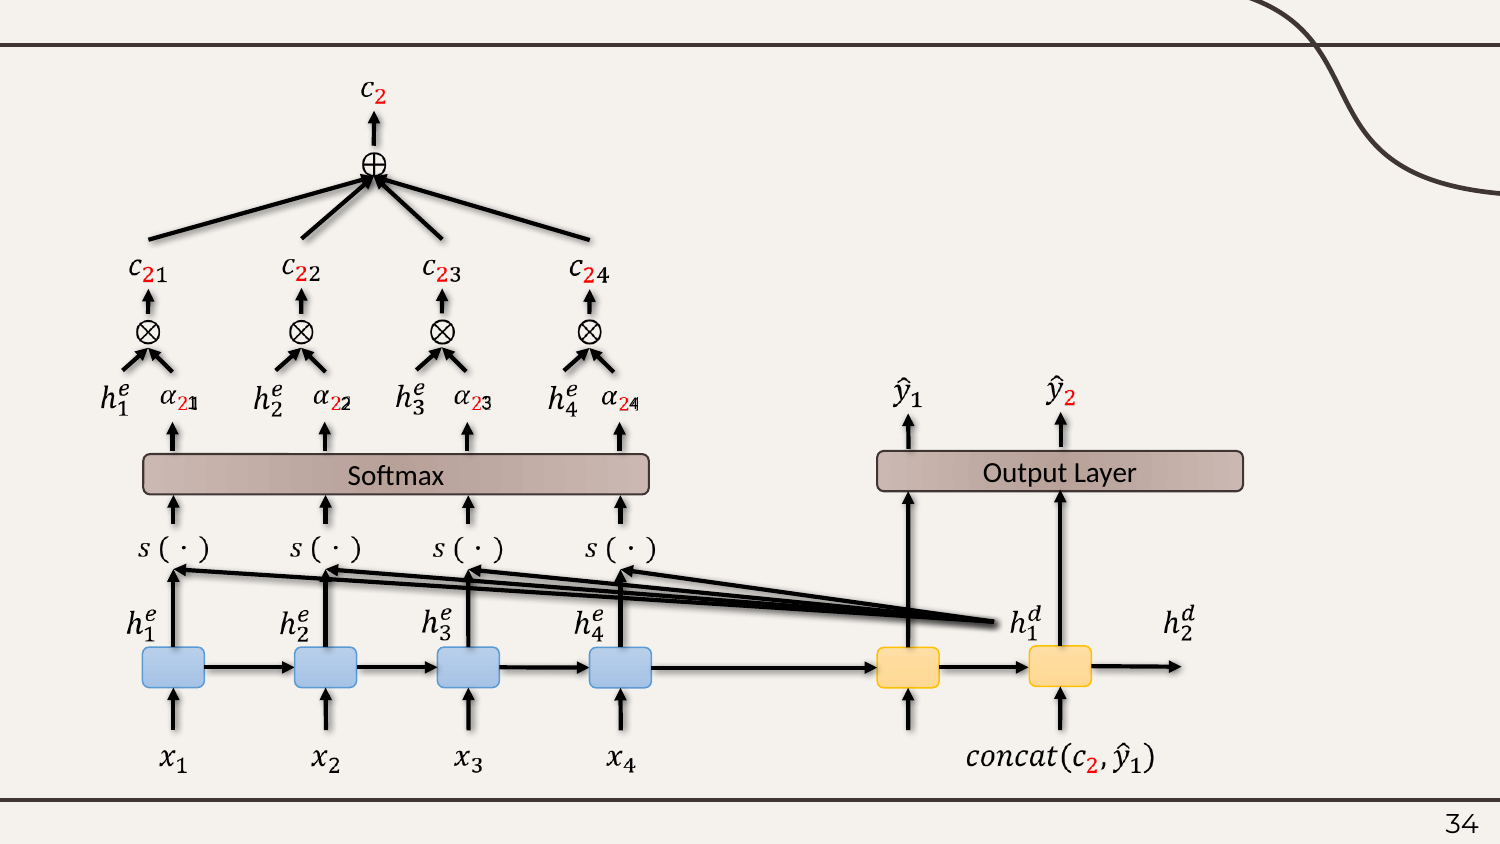

Softmax

1
3
2
4
Output Layer

34